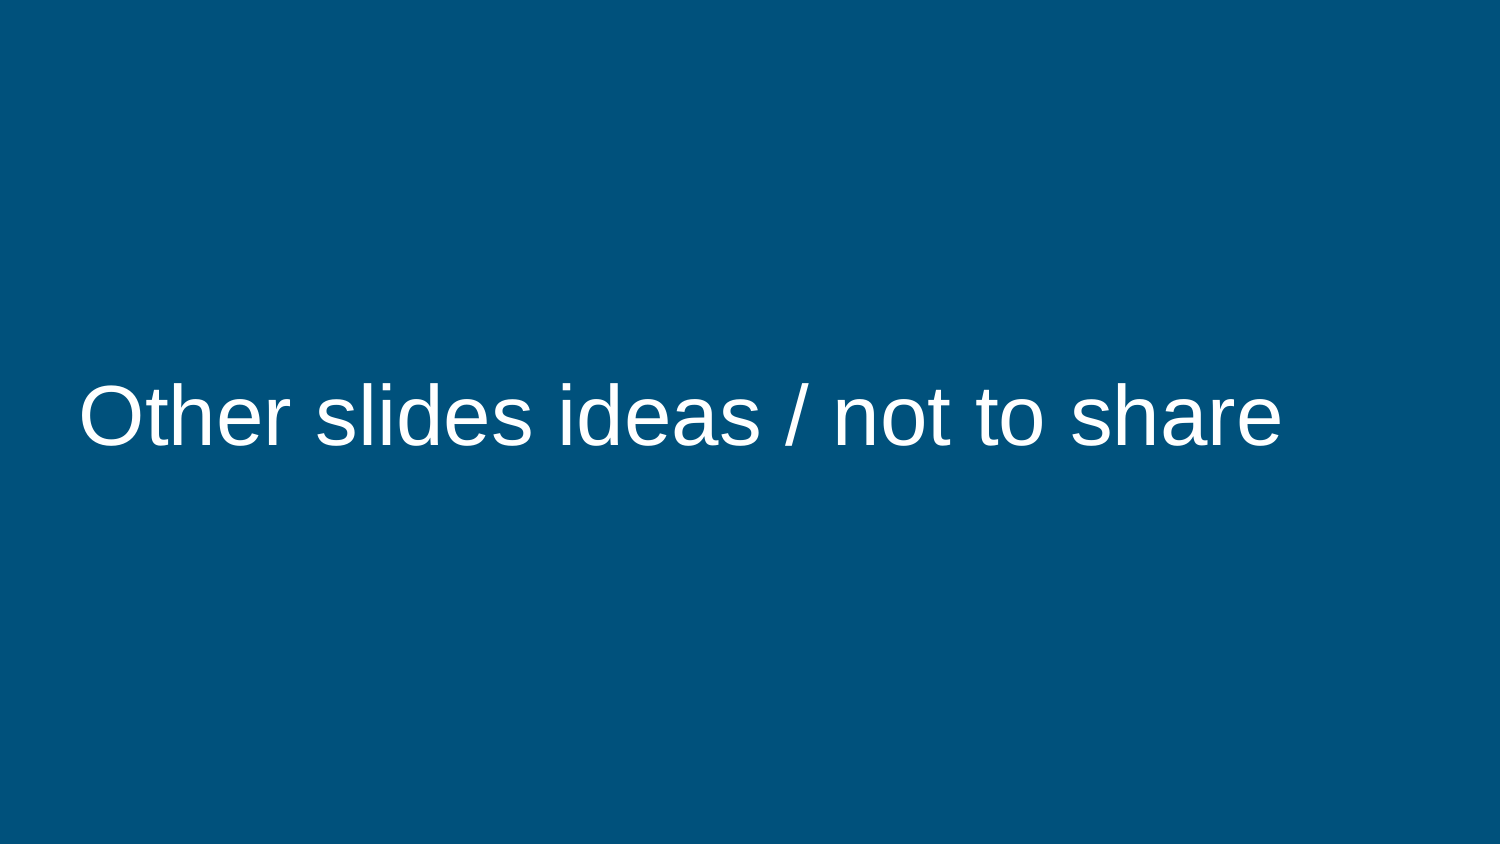

# Other slides ideas / not to share